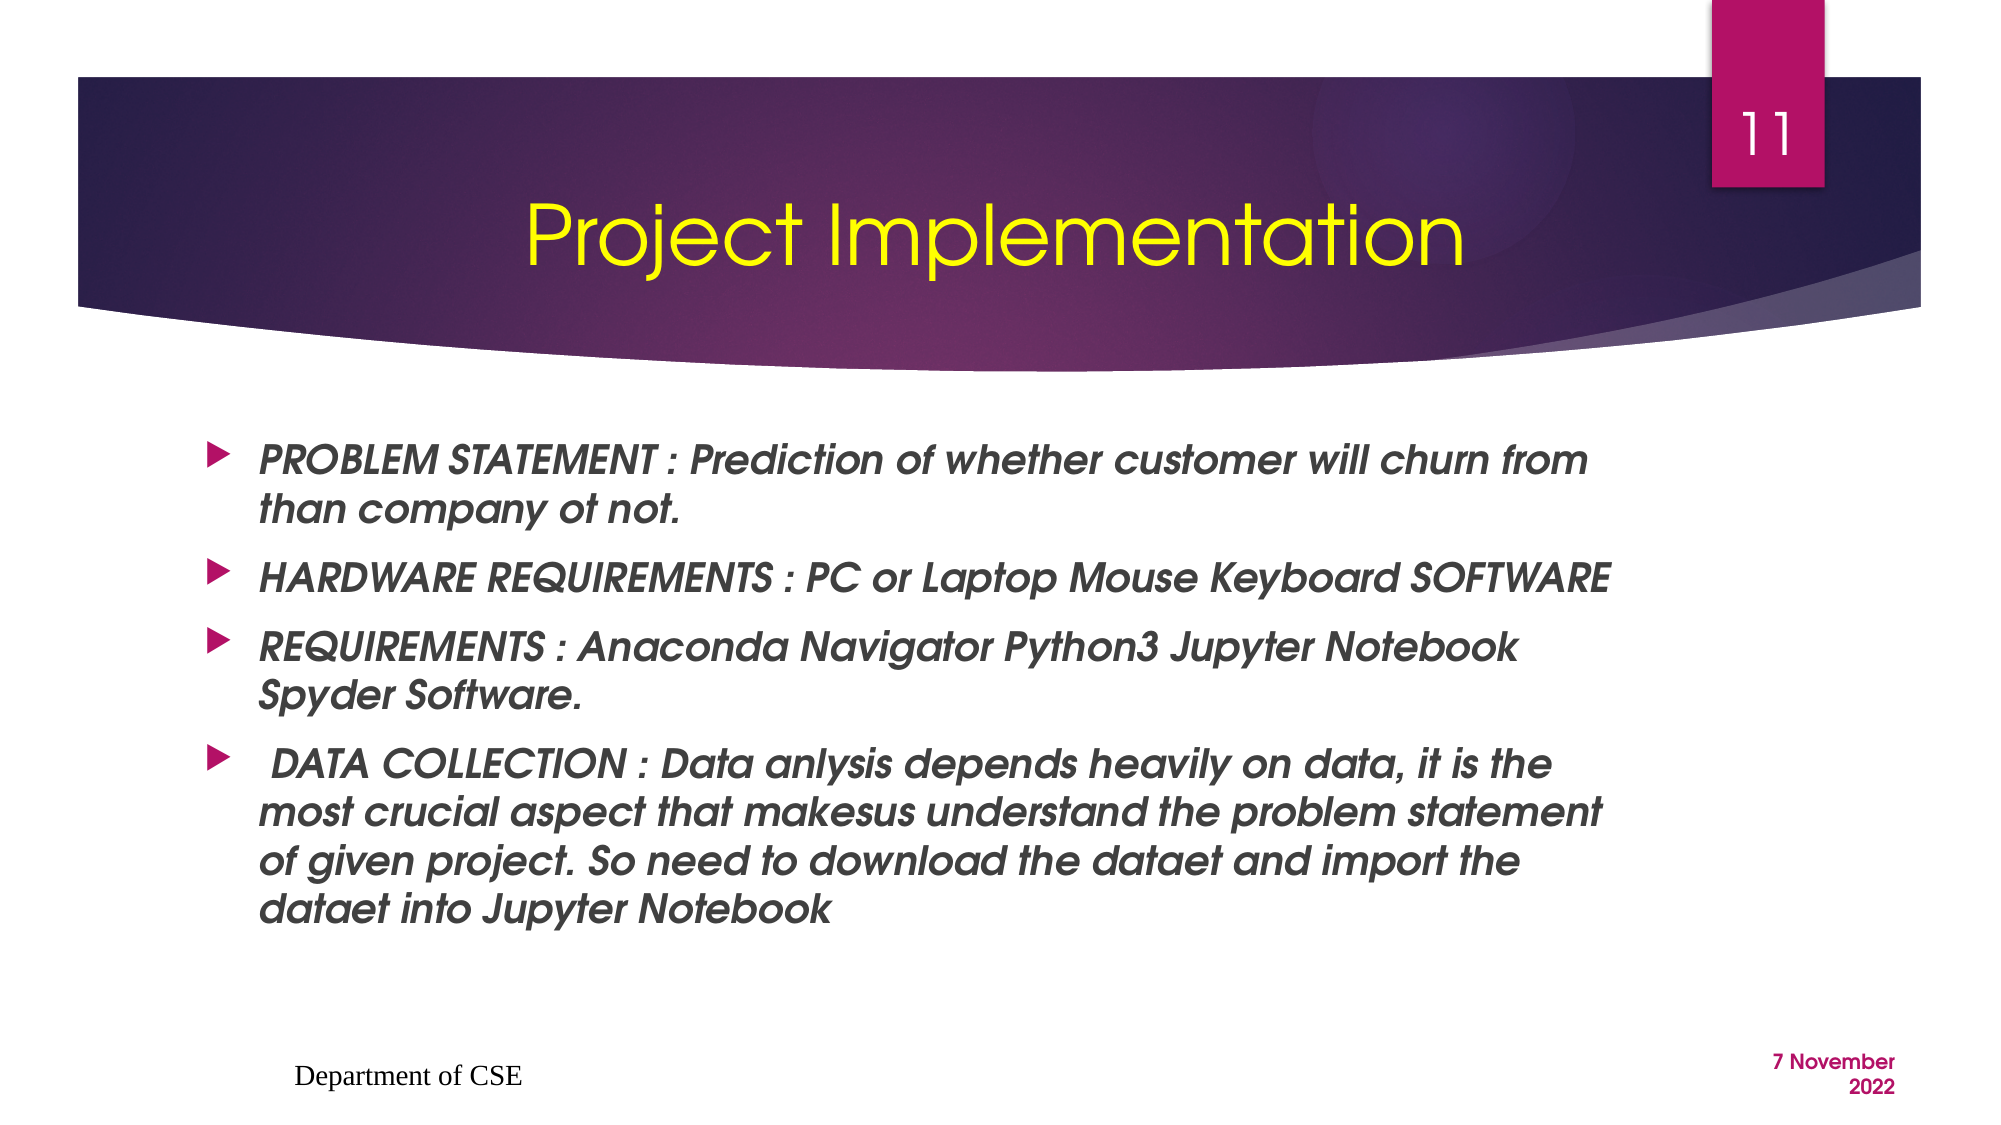

11
# Project Implementation
PROBLEM STATEMENT : Prediction of whether customer will churn from than company ot not.
HARDWARE REQUIREMENTS : PC or Laptop Mouse Keyboard SOFTWARE
REQUIREMENTS : Anaconda Navigator Python3 Jupyter Notebook Spyder Software.
 DATA COLLECTION : Data anlysis depends heavily on data, it is the most crucial aspect that makesus understand the problem statement of given project. So need to download the dataet and import the dataet into Jupyter Notebook

Department of CSE
7 November 2022